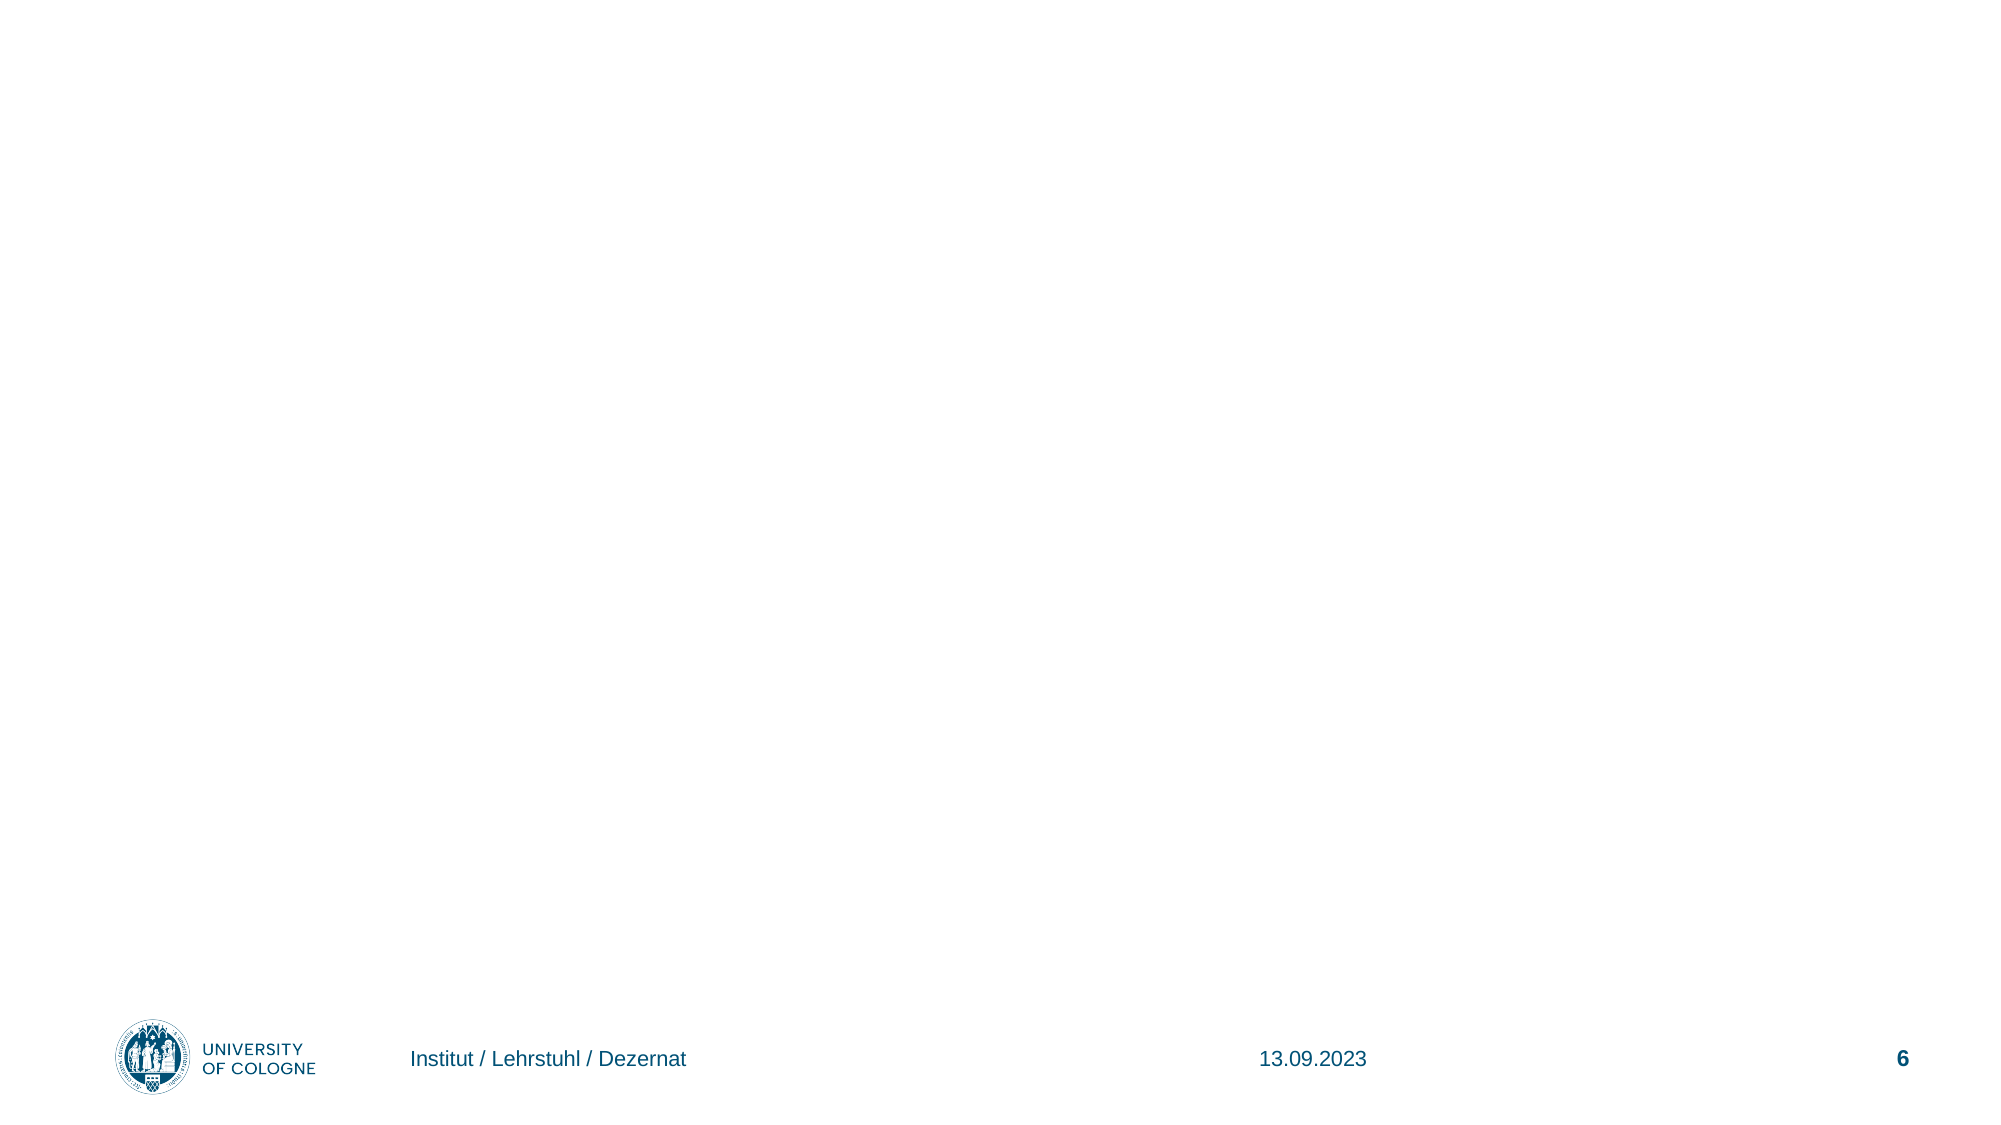

#

Institut / Lehrstuhl / Dezernat
13.09.2023
6